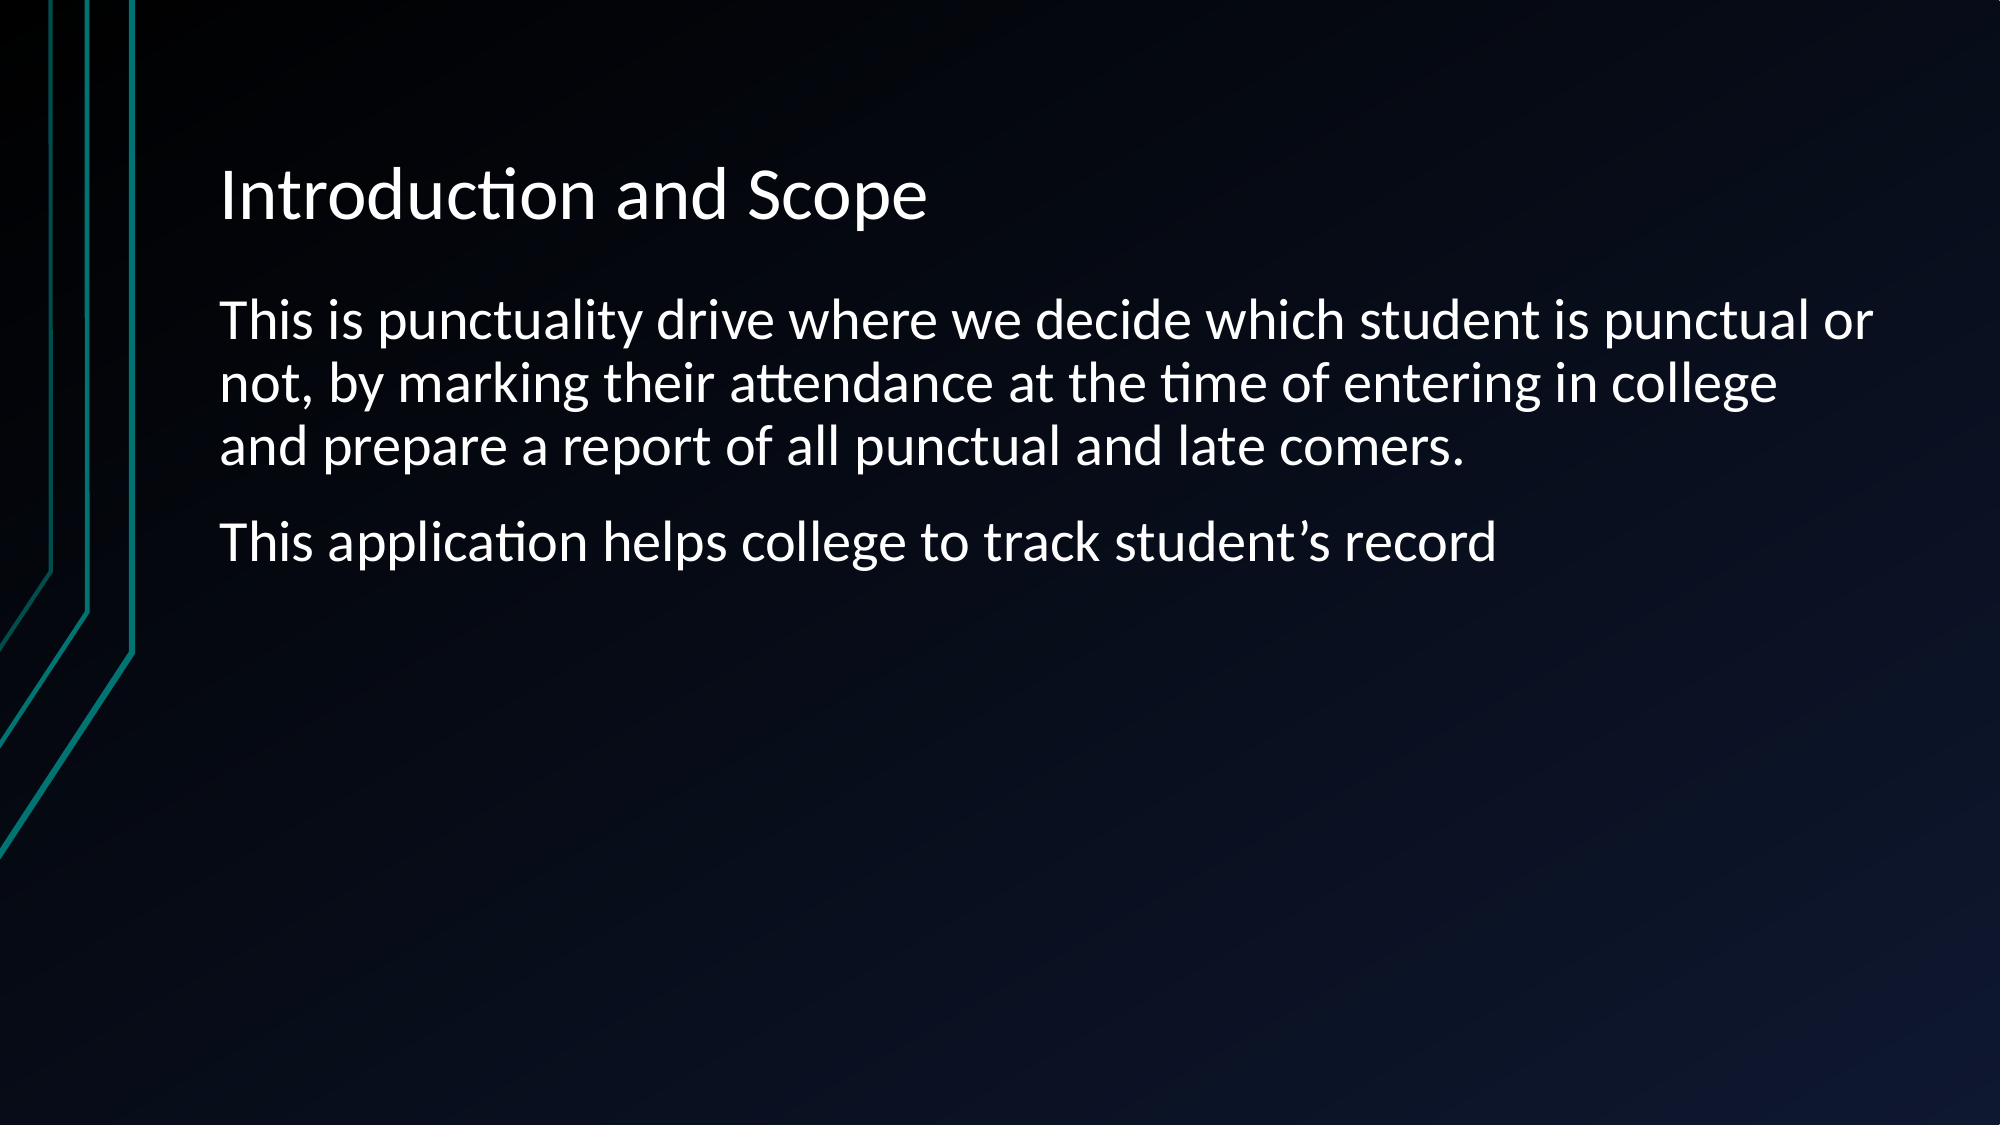

# Introduction and Scope
This is punctuality drive where we decide which student is punctual or not, by marking their attendance at the time of entering in college and prepare a report of all punctual and late comers.
This application helps college to track student’s record